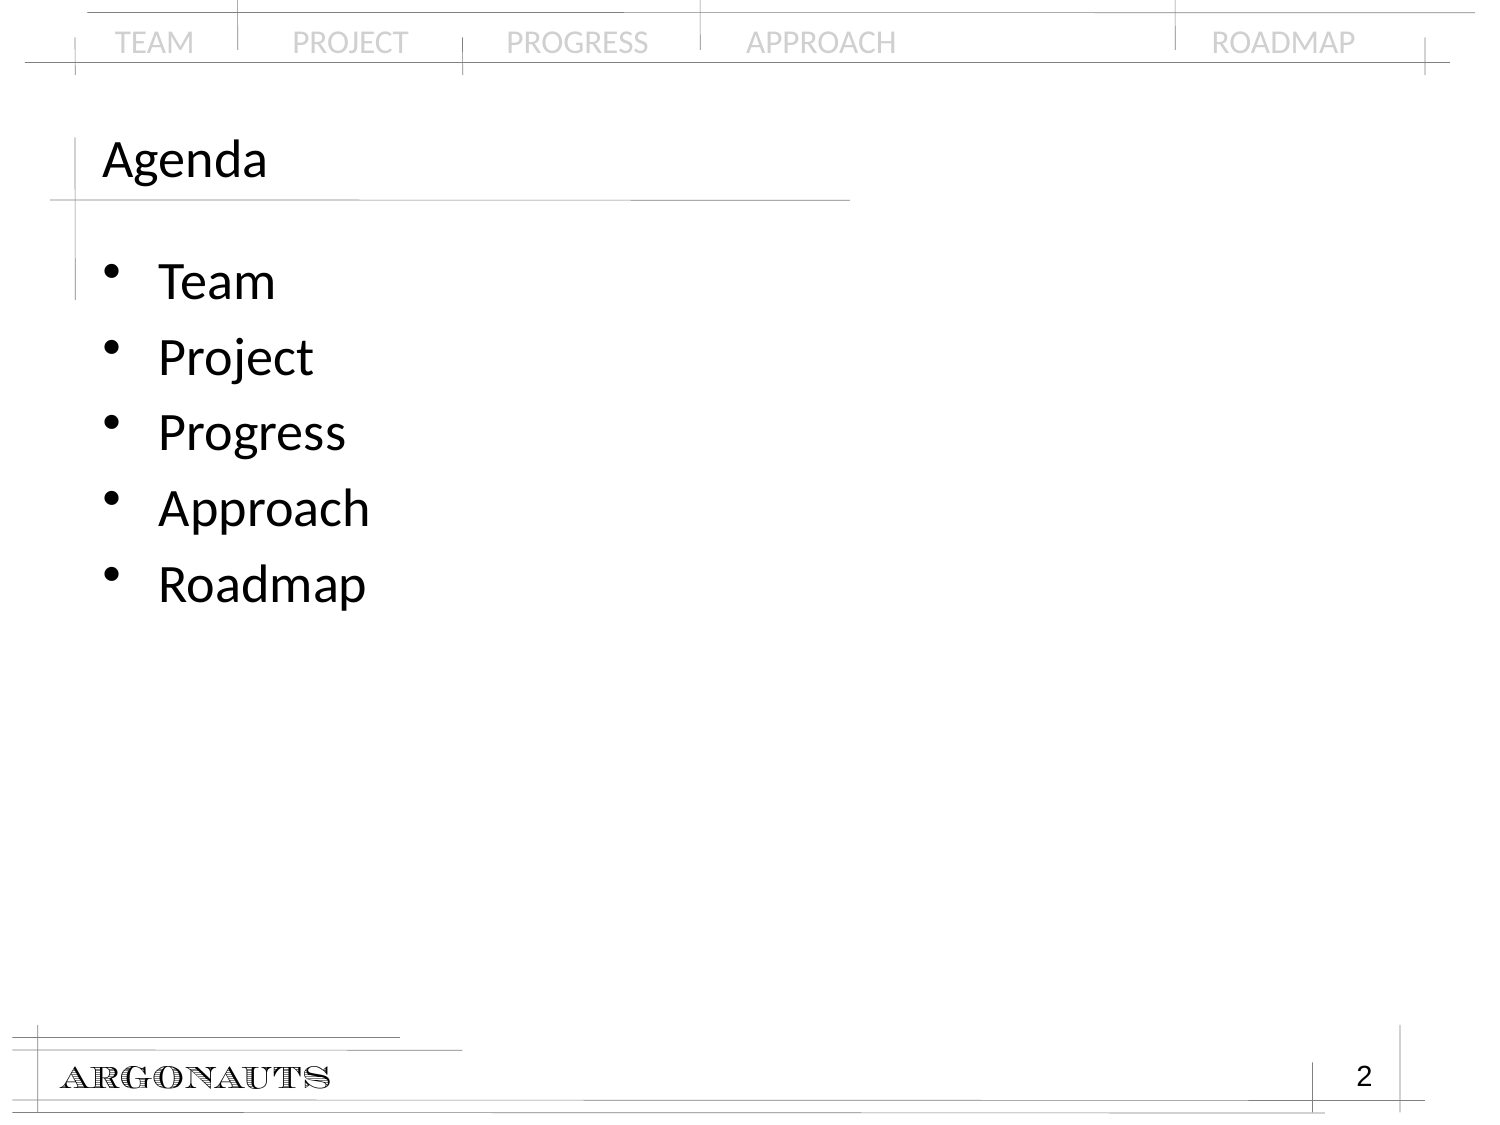

# Agenda
Team
Project
Progress
Approach
Roadmap
2